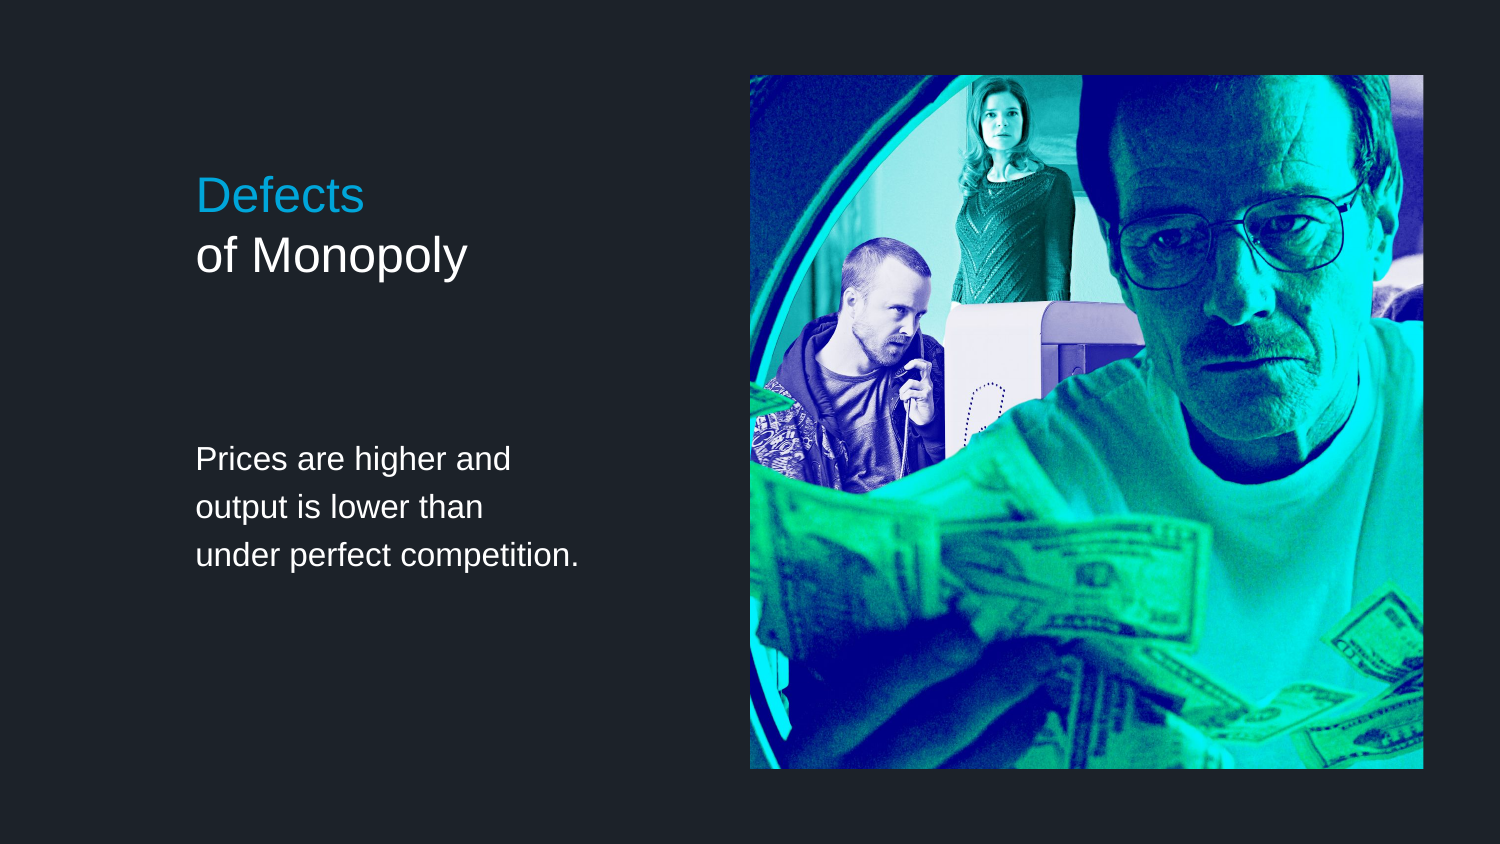

Defects
of Monopoly
Prices are higher and output is lower than
under perfect competition.